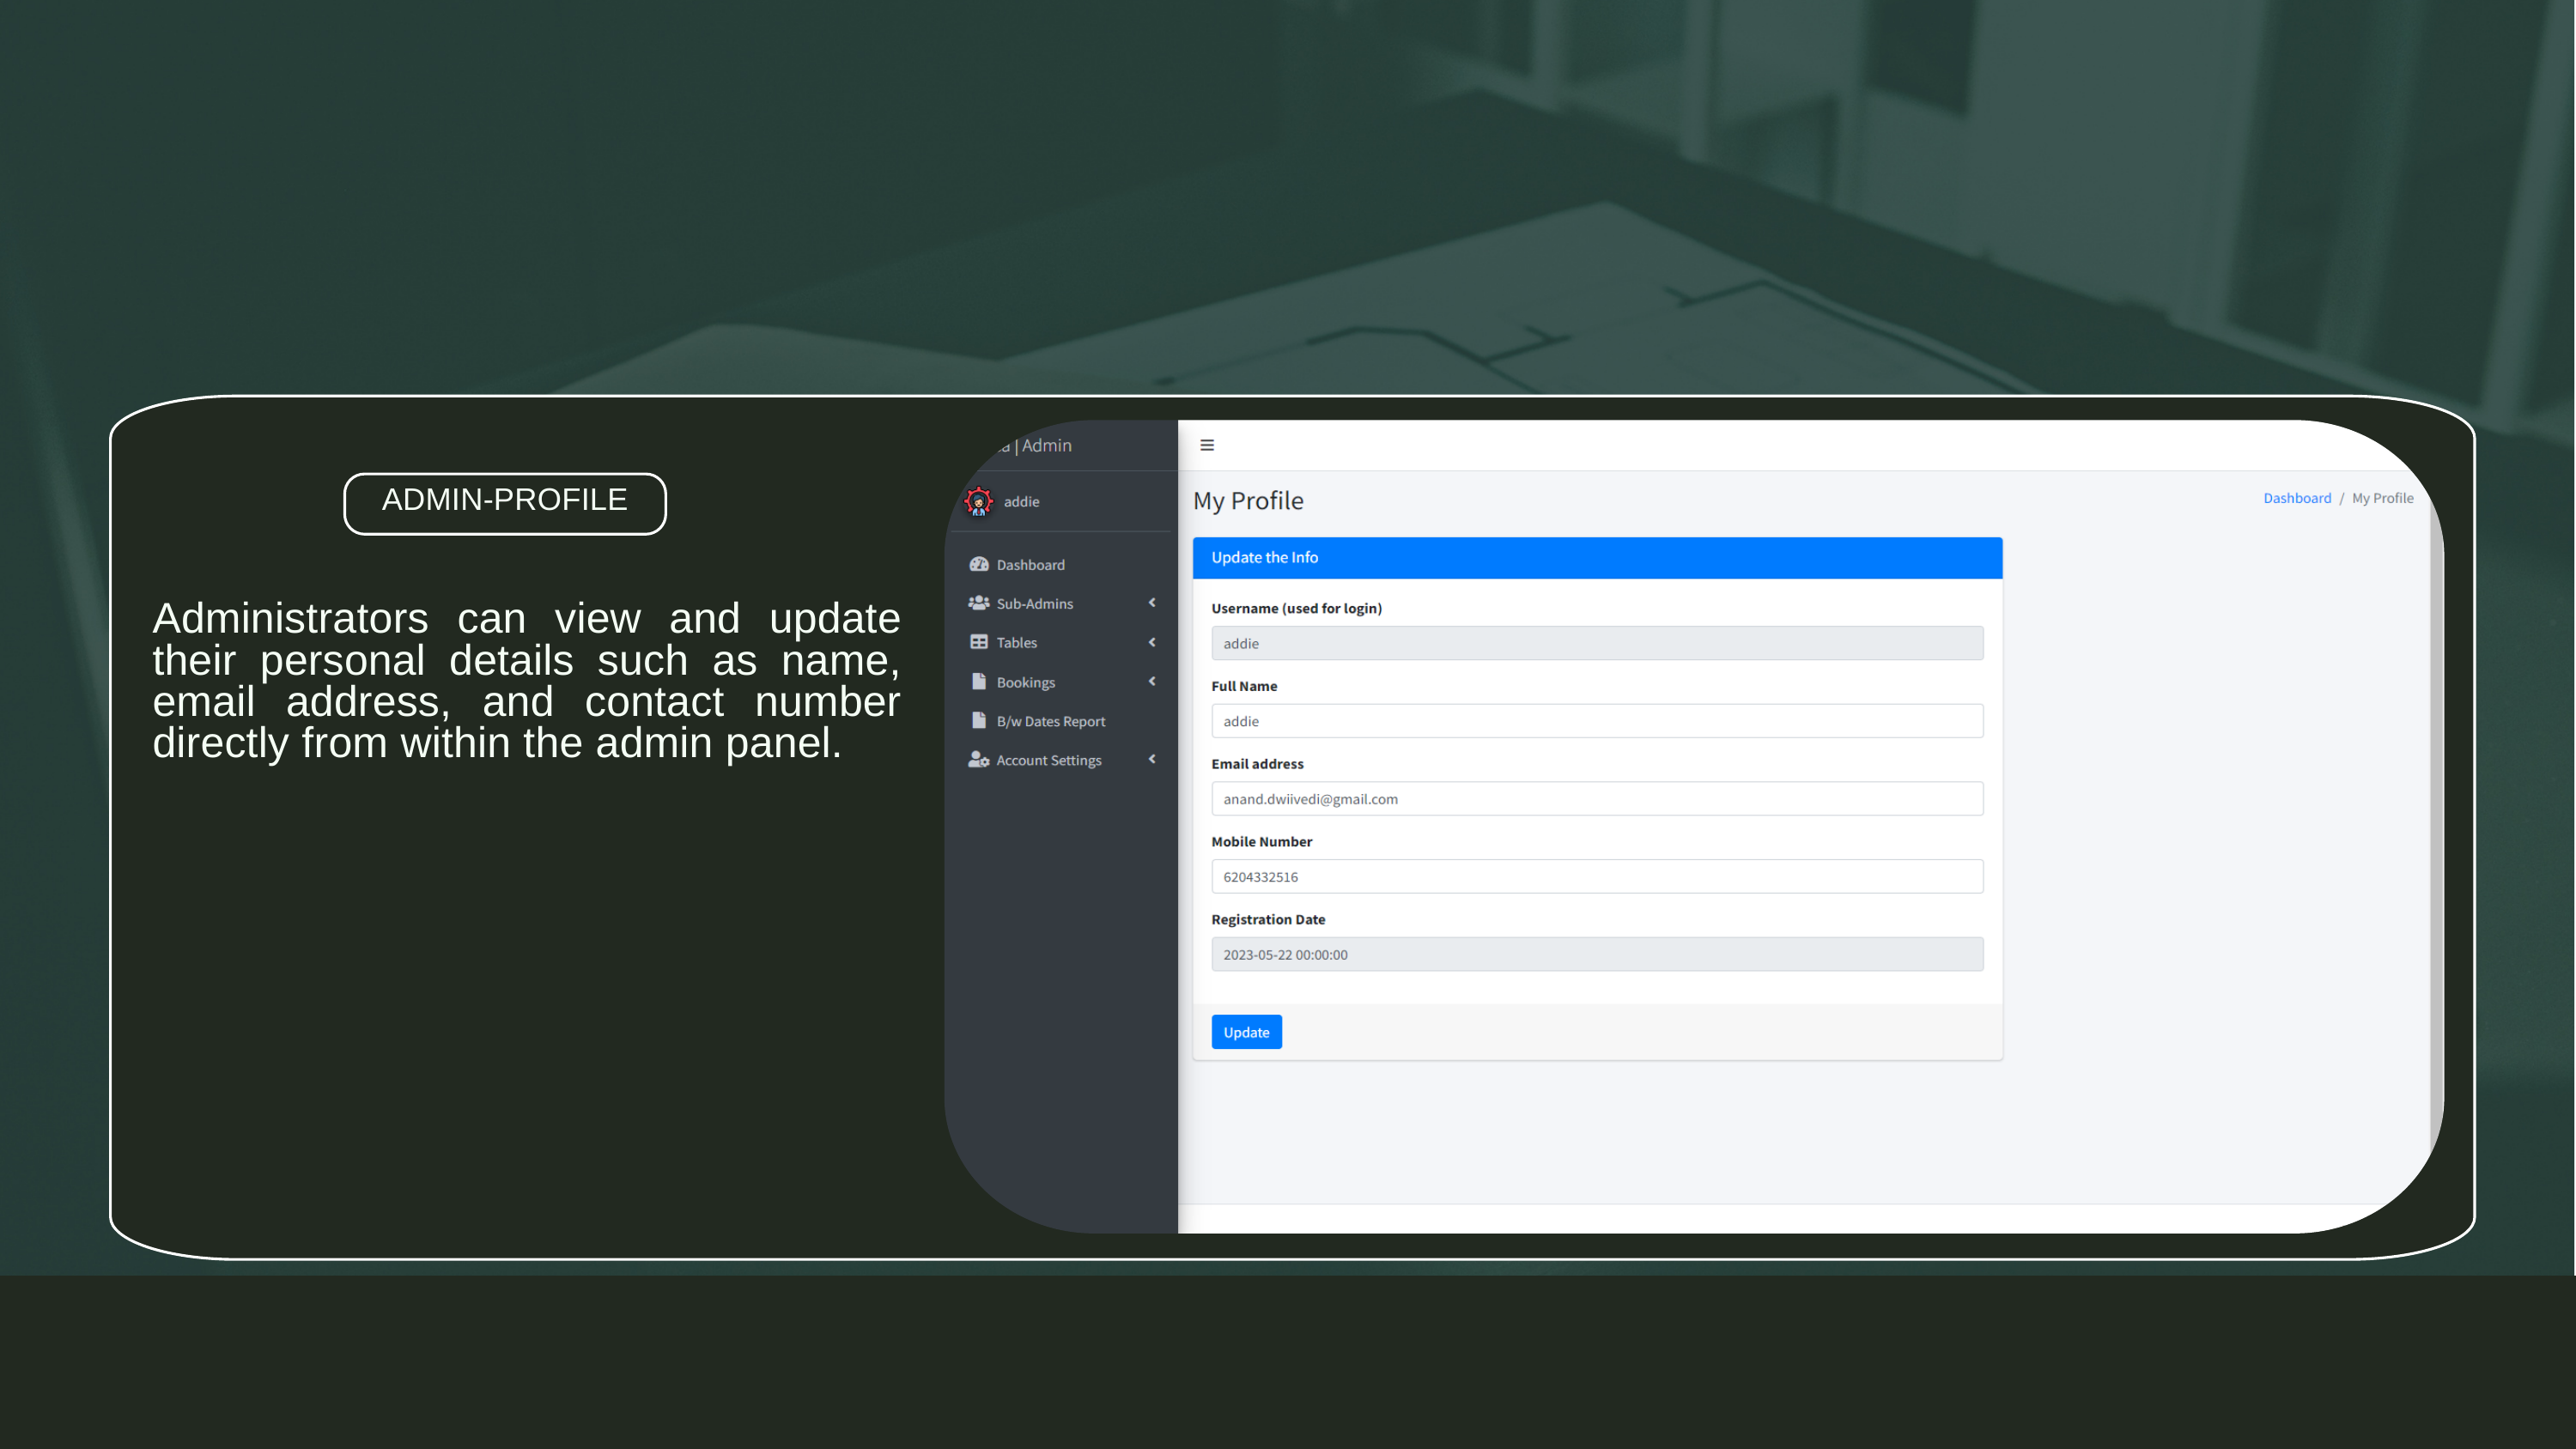

ADMIN-PROFILE
Administrators can view and update their personal details such as name, email address, and contact number directly from within the admin panel.